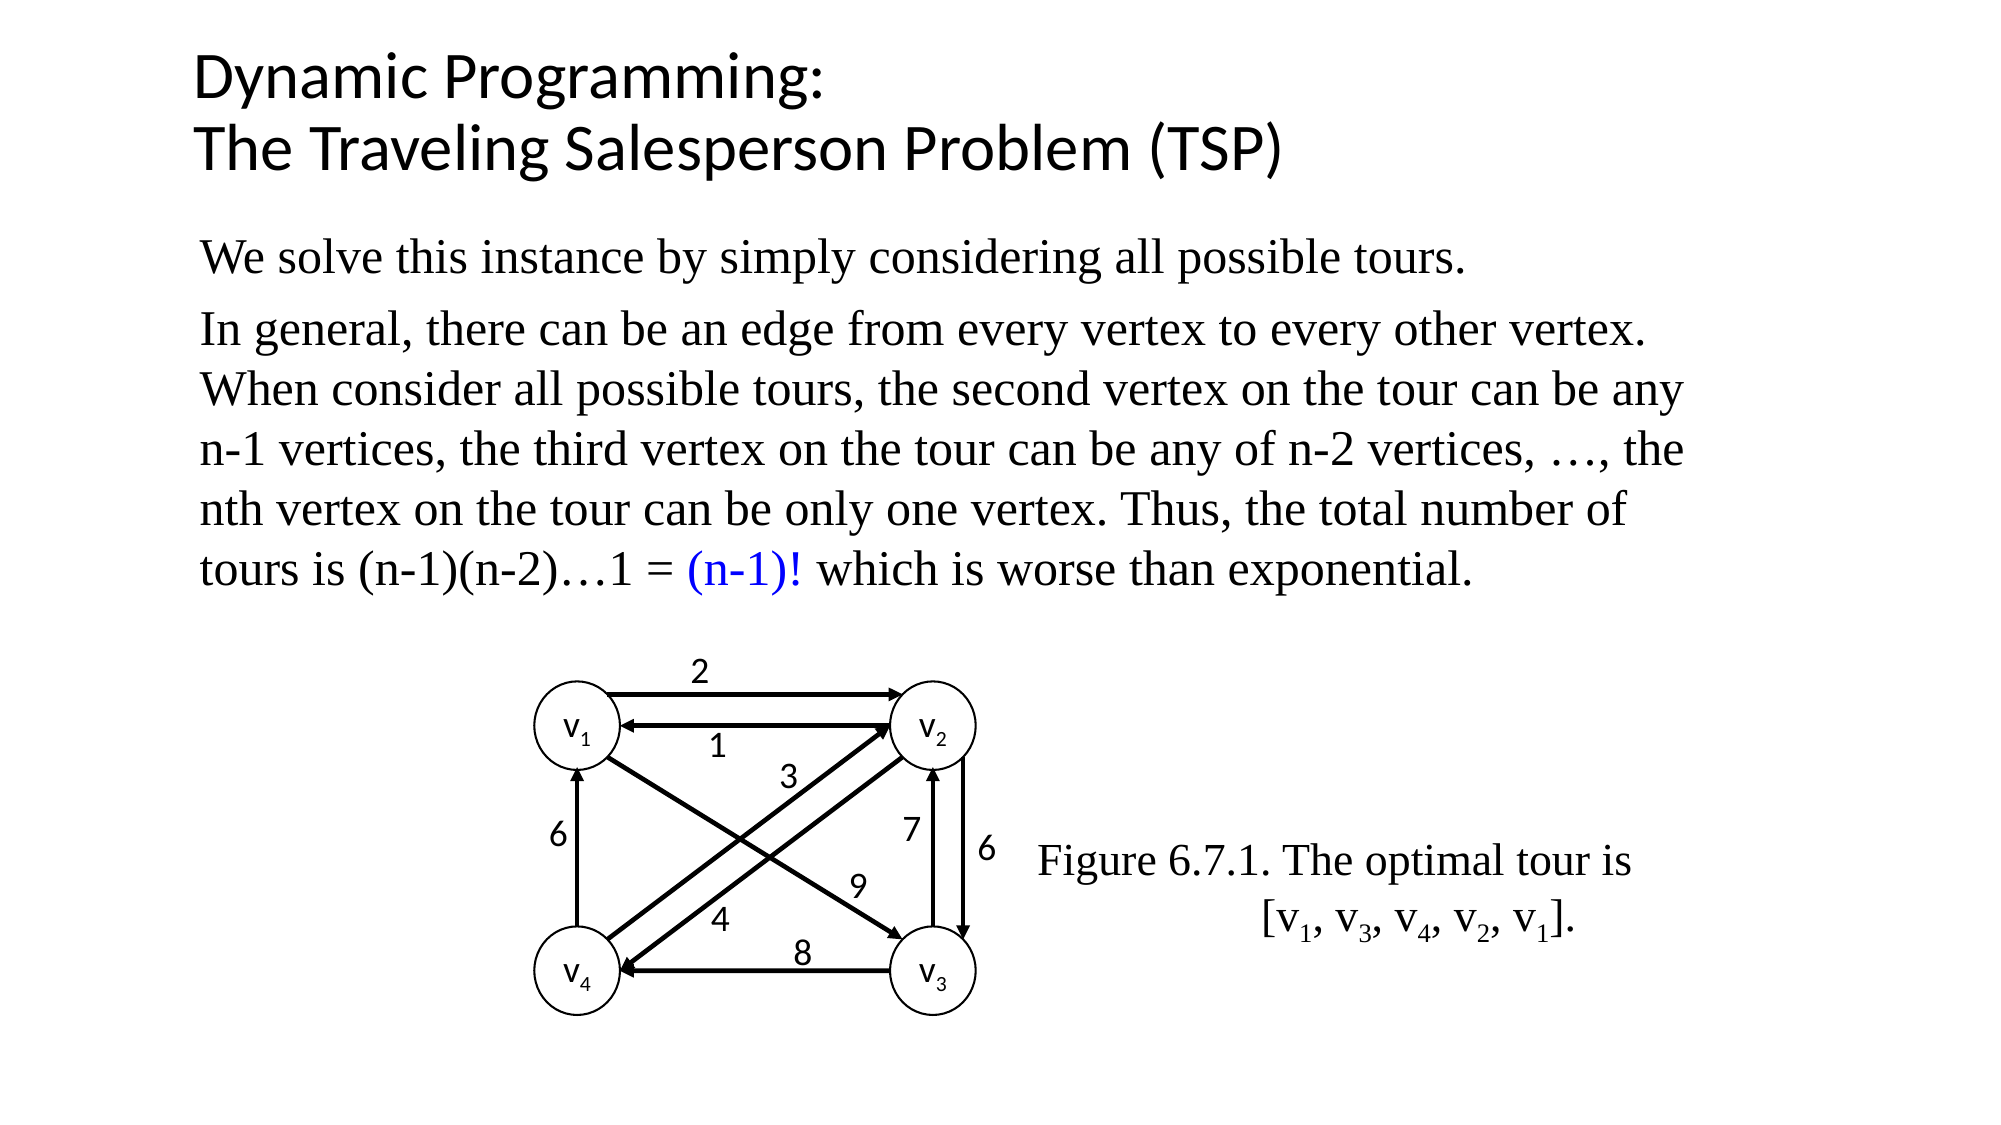

# Dynamic Programming: The Traveling Salesperson Problem (TSP)
We solve this instance by simply considering all possible tours.
In general, there can be an edge from every vertex to every other vertex. When consider all possible tours, the second vertex on the tour can be any n-1 vertices, the third vertex on the tour can be any of n-2 vertices, …, the nth vertex on the tour can be only one vertex. Thus, the total number of tours is (n-1)(n-2)…1 = (n-1)! which is worse than exponential.

                                                                   Figure 6.7.1. The optimal tour is                  							 [v1, v3, v4, v2, v1].
2
v1
v2
1
3
7
6
6
9
4
8
v3
v4